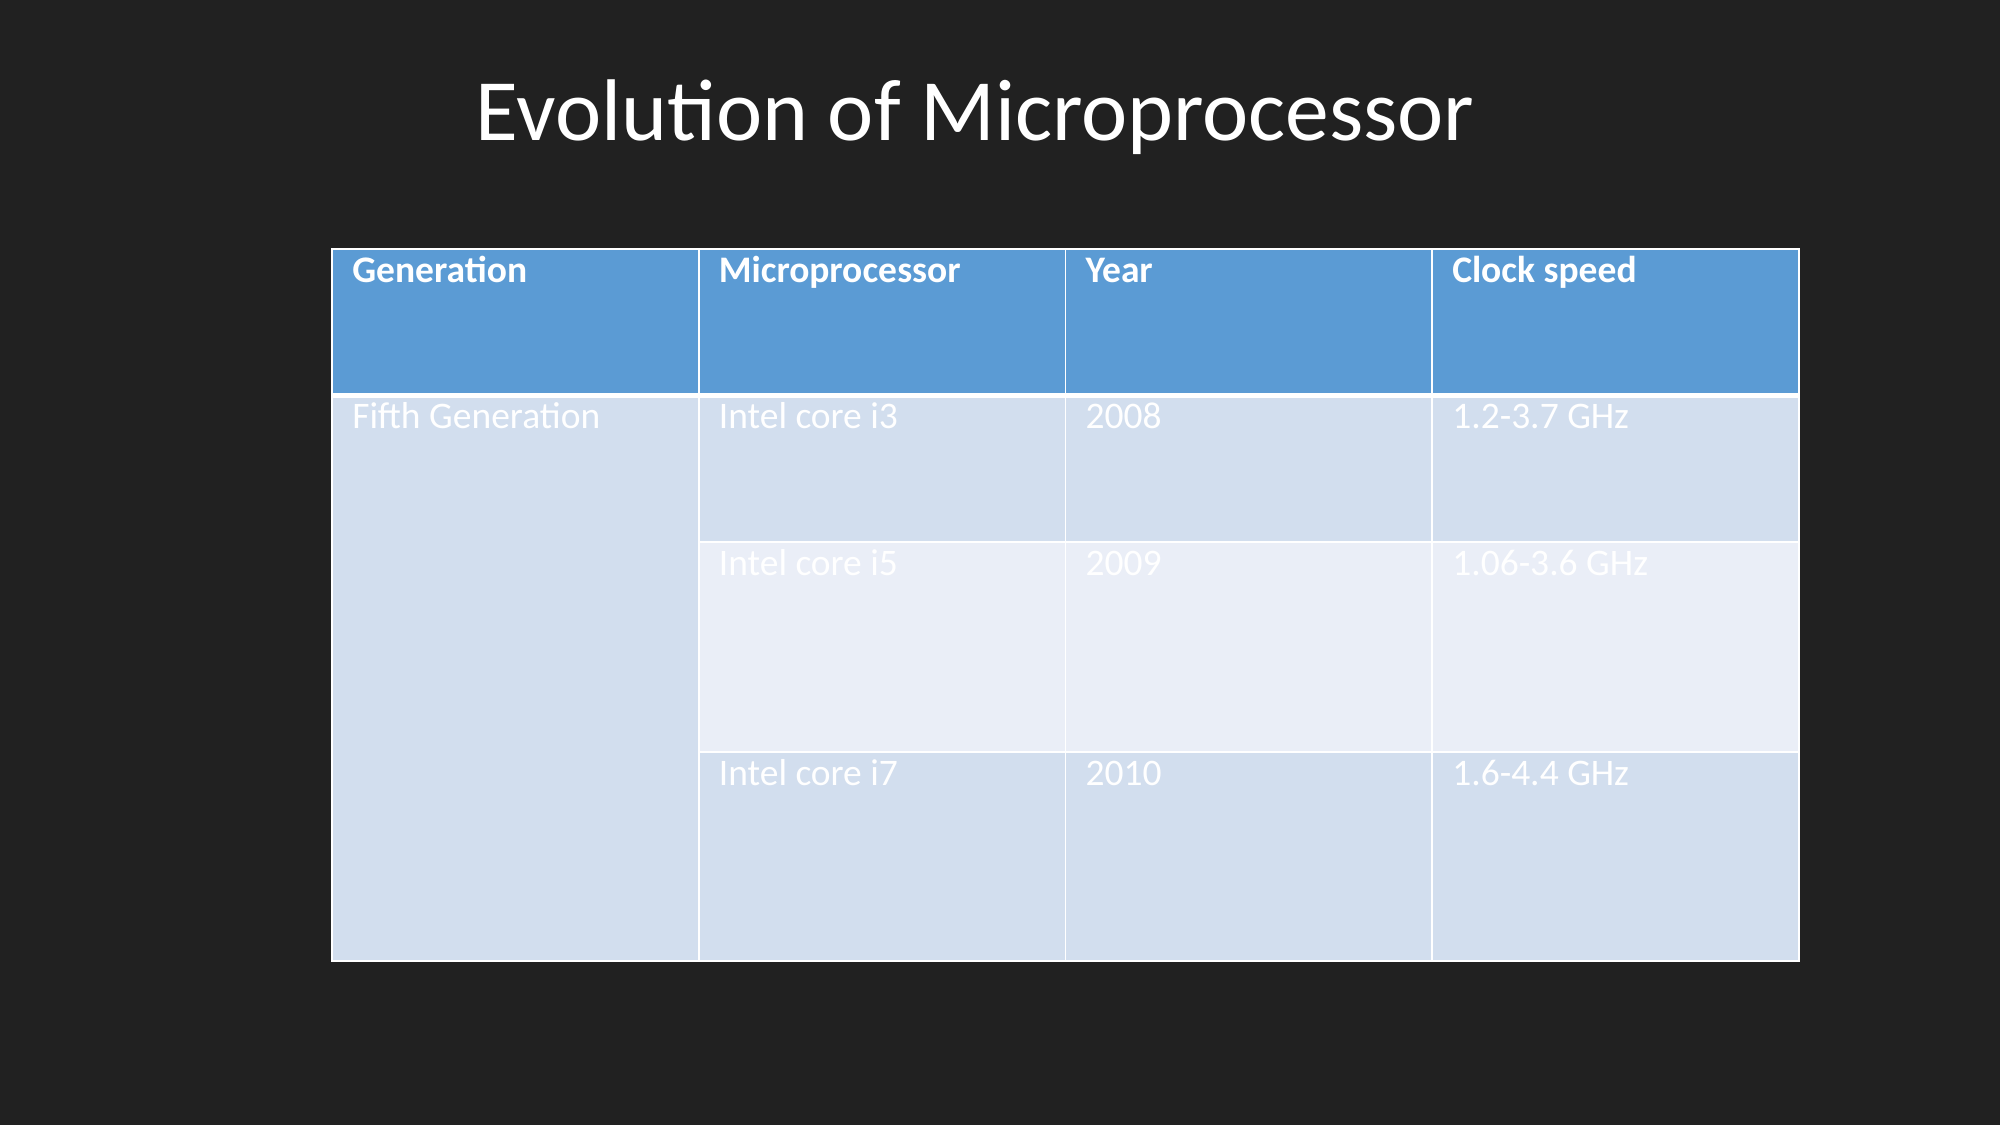

# Evolution of Microprocessor
| Generation | Microprocessor | Year | Clock speed |
| --- | --- | --- | --- |
| Fifth Generation | Intel core i3 | 2008 | 1.2-3.7 GHz |
|  | Intel core i5 | 2009 | 1.06-3.6 GHz |
|  | Intel core i7 | 2010 | 1.6-4.4 GHz |